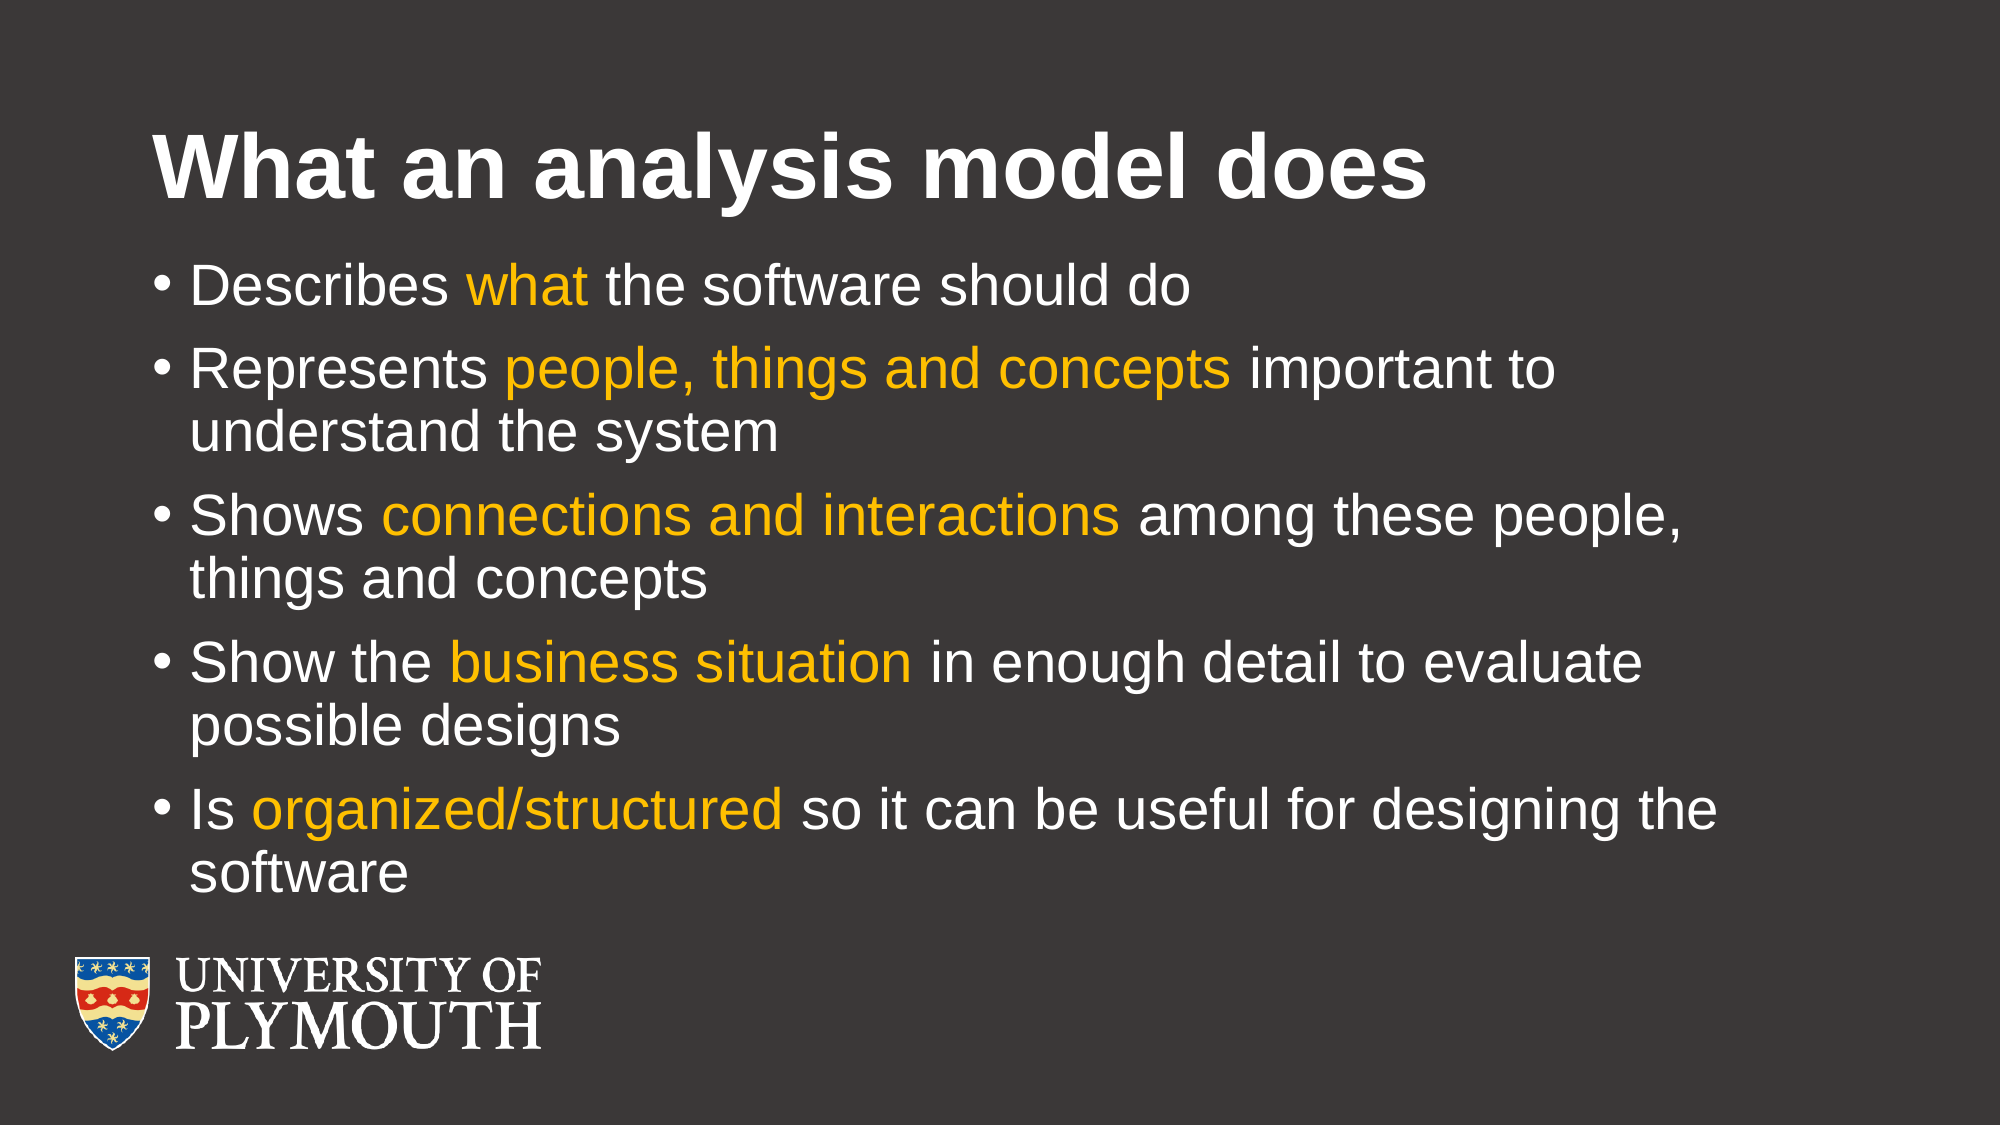

# What an analysis model does
Describes what the software should do
Represents people, things and concepts important to understand the system
Shows connections and interactions among these people, things and concepts
Show the business situation in enough detail to evaluate possible designs
Is organized/structured so it can be useful for designing the software